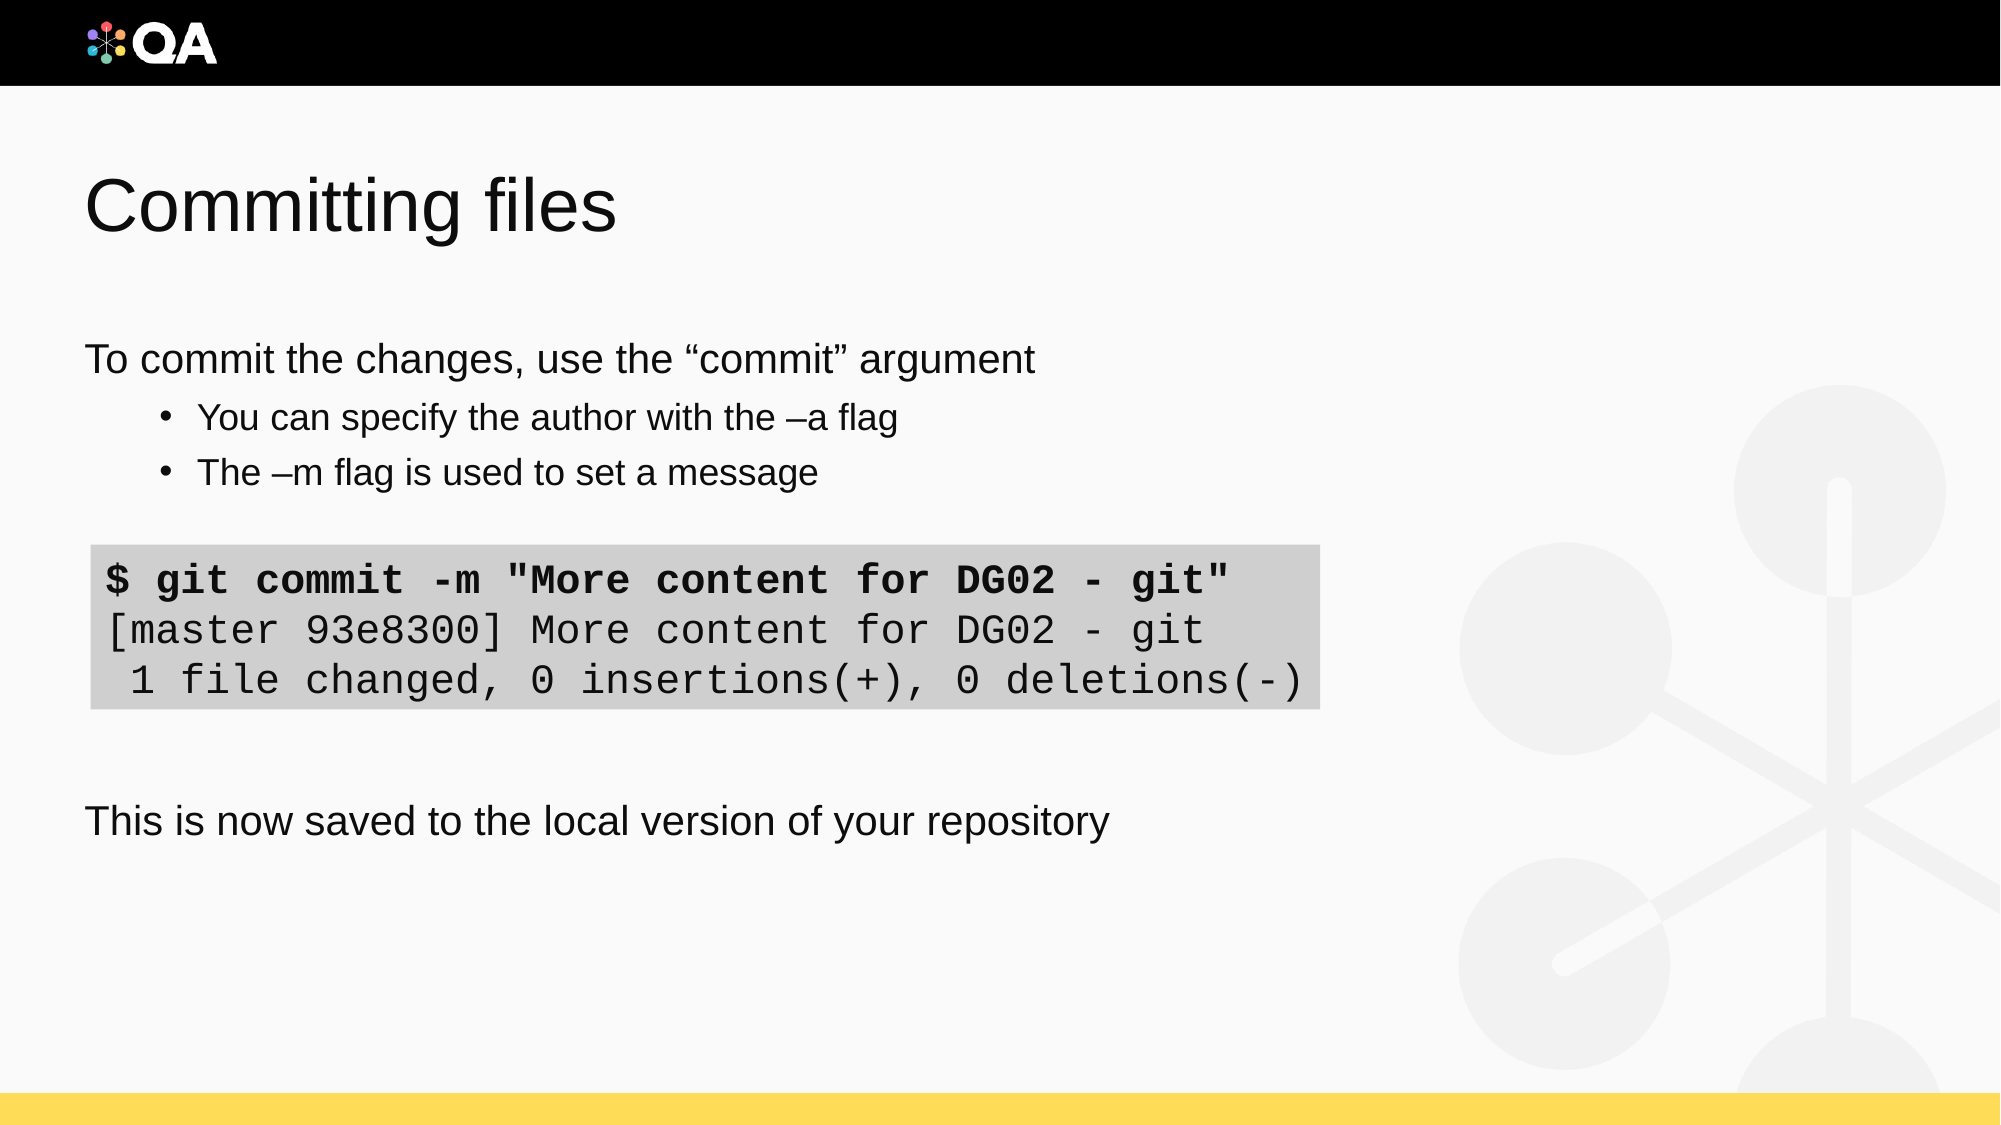

# Committing files
To commit the changes, use the “commit” argument
You can specify the author with the –a flag
The –m flag is used to set a message

This is now saved to the local version of your repository

$ git commit -m "More content for DG02 - git"
[master 93e8300] More content for DG02 - git
 1 file changed, 0 insertions(+), 0 deletions(-)